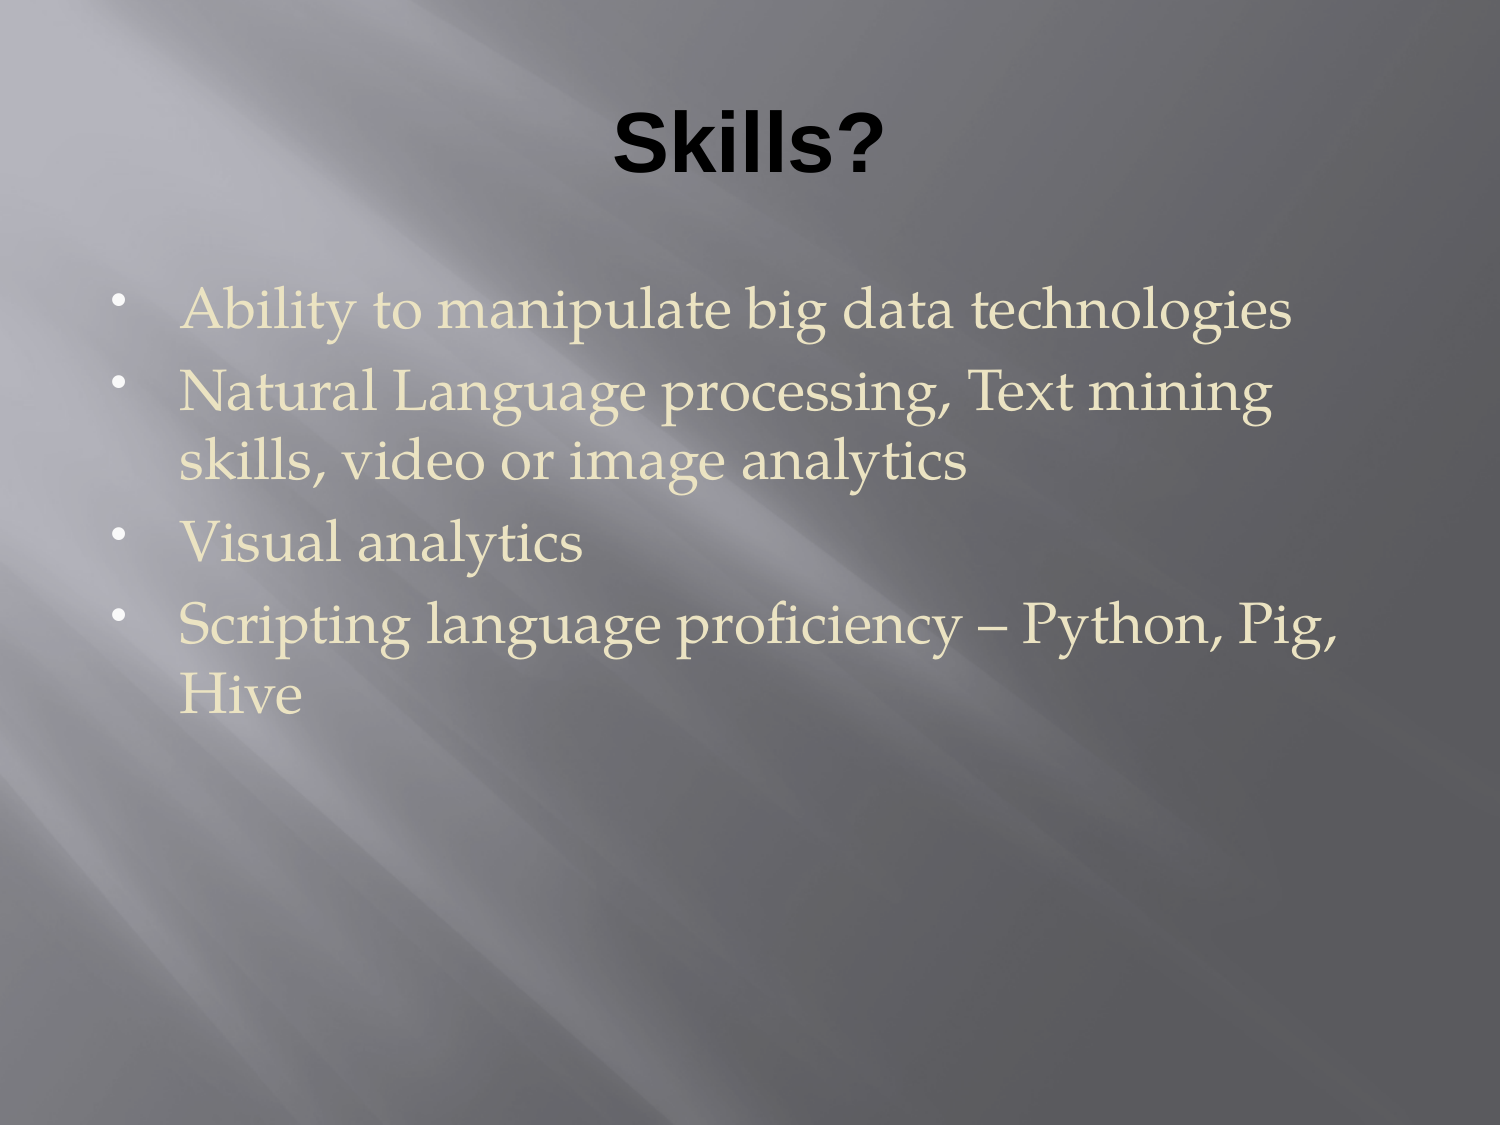

# Skills?
Ability to manipulate big data technologies
Natural Language processing, Text mining skills, video or image analytics
Visual analytics
Scripting language proficiency – Python, Pig, Hive